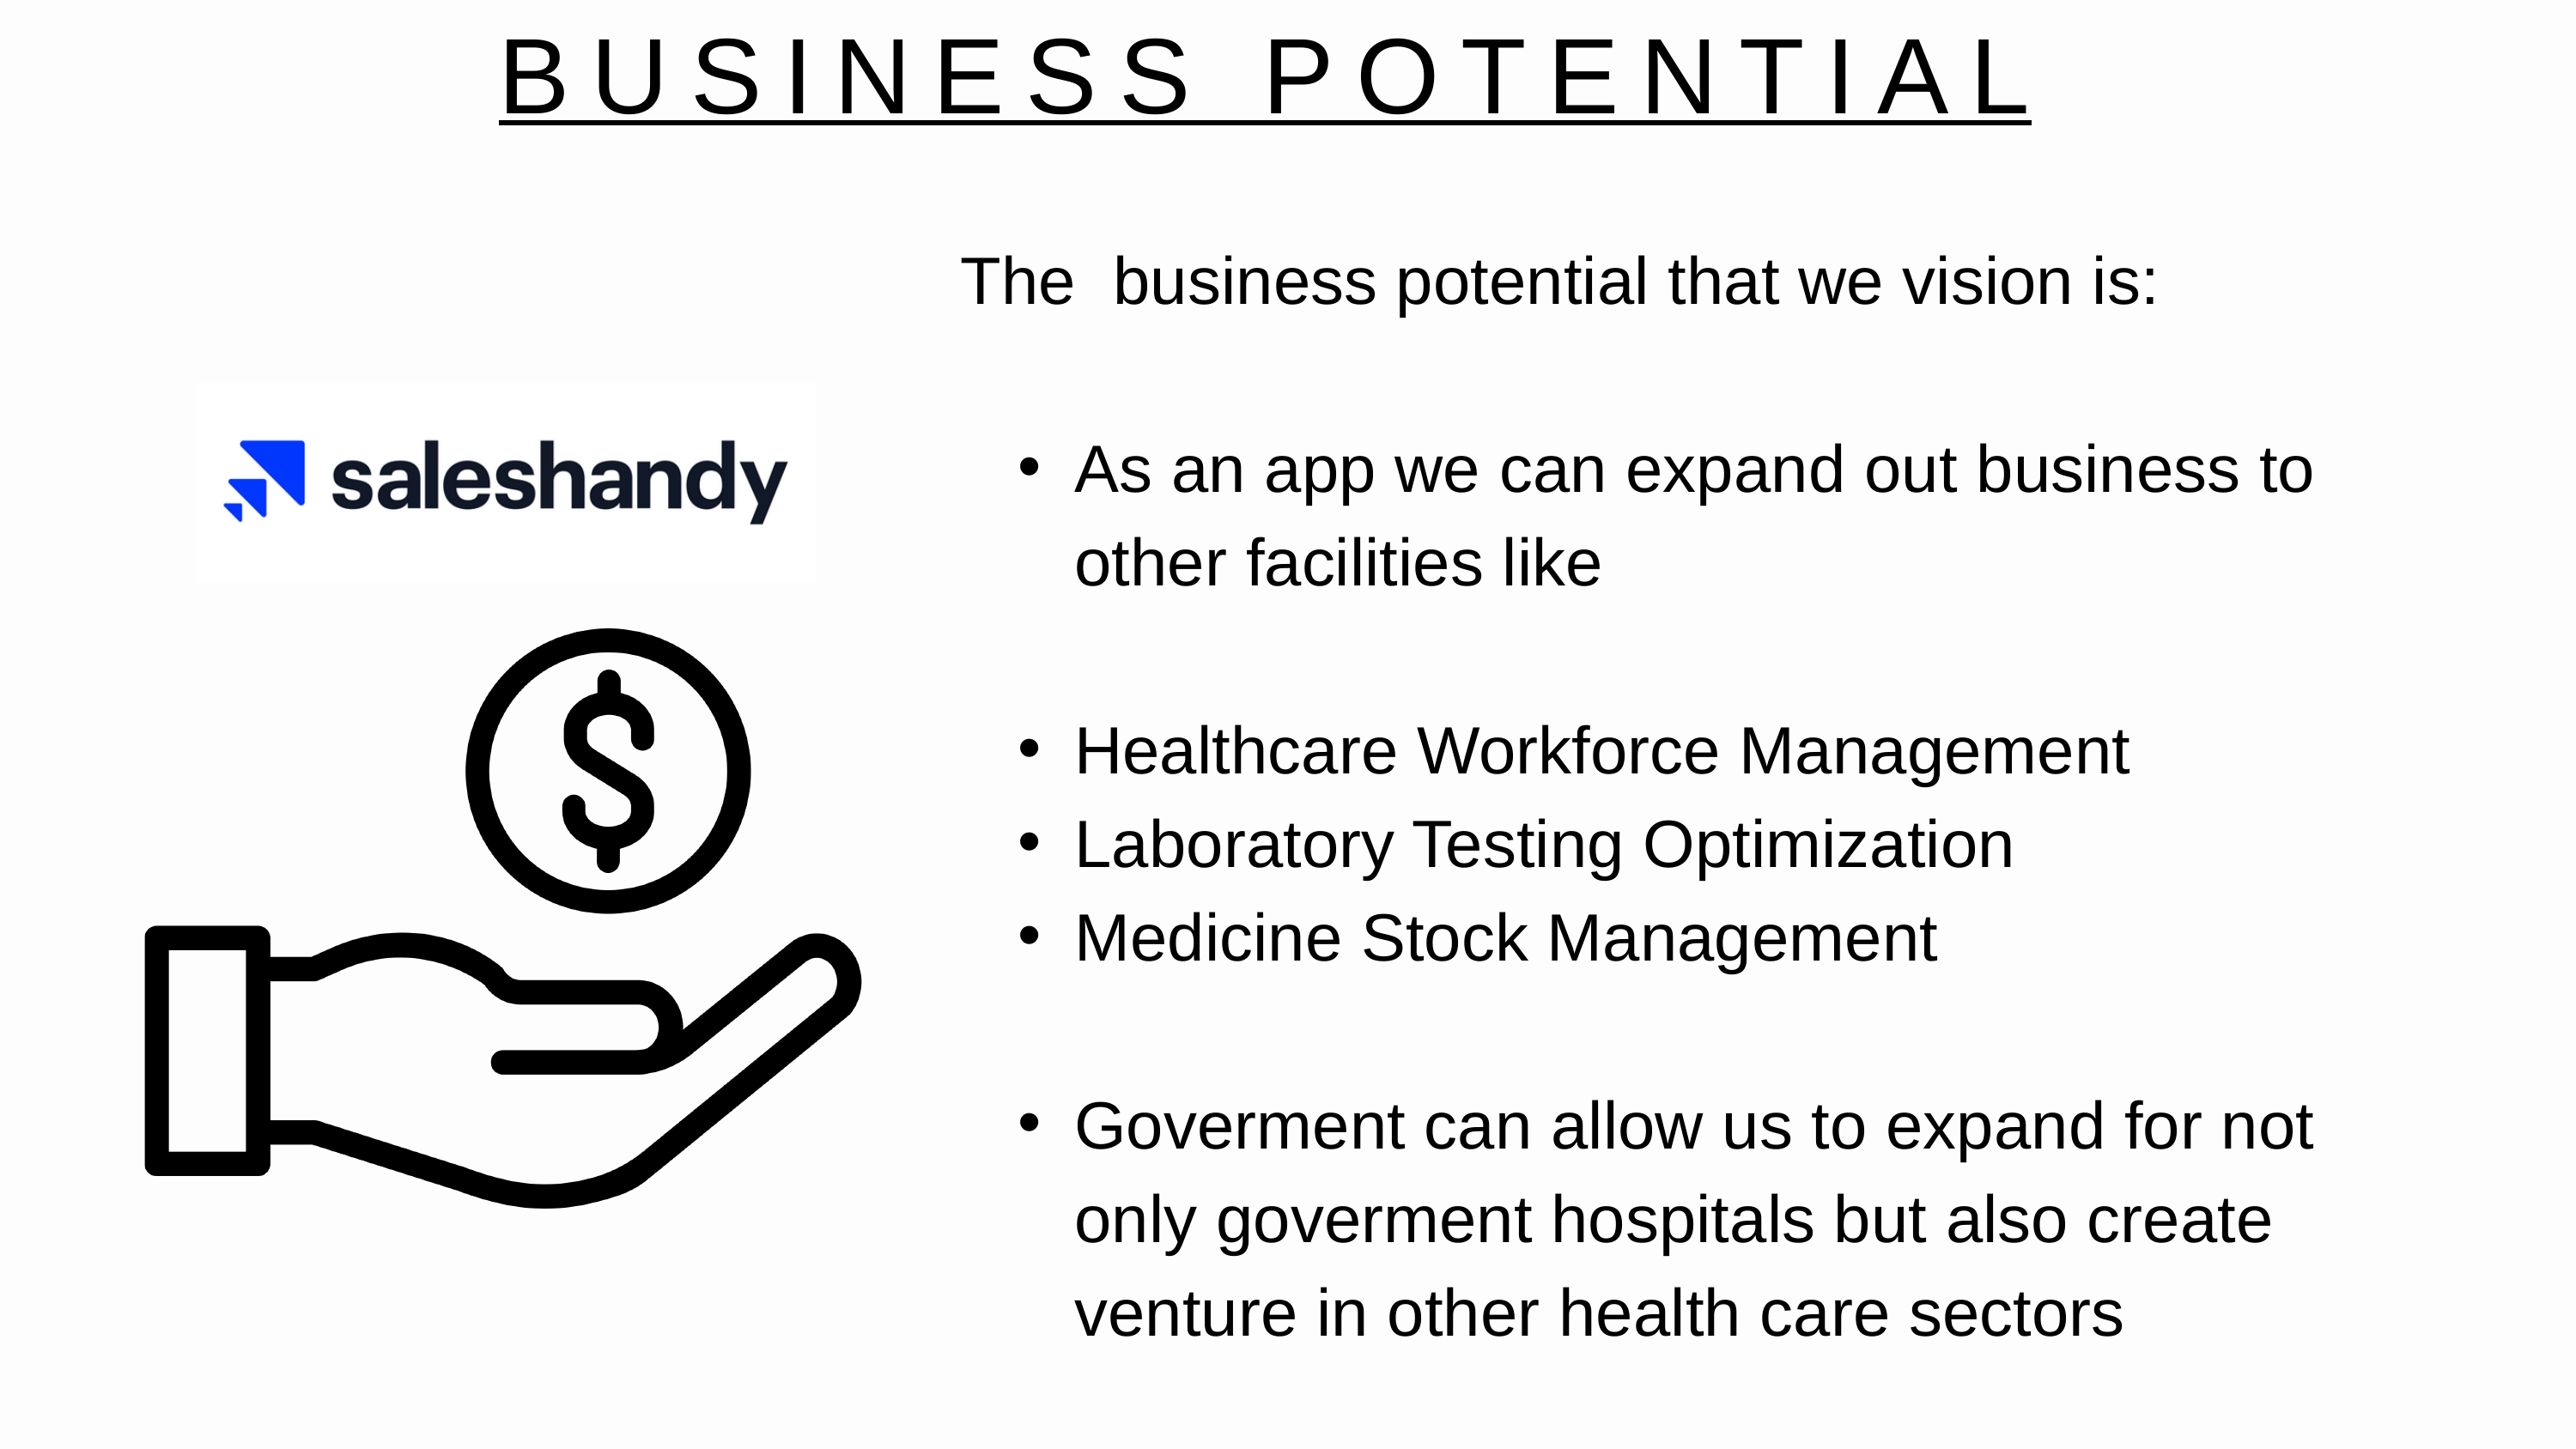

BUSINESS POTENTIAL
The  business potential that we vision is:

As an app we can expand out business to other facilities like

Healthcare Workforce Management
Laboratory Testing Optimization
Medicine Stock Management

Goverment can allow us to expand for not only goverment hospitals but also create venture in other health care sectors